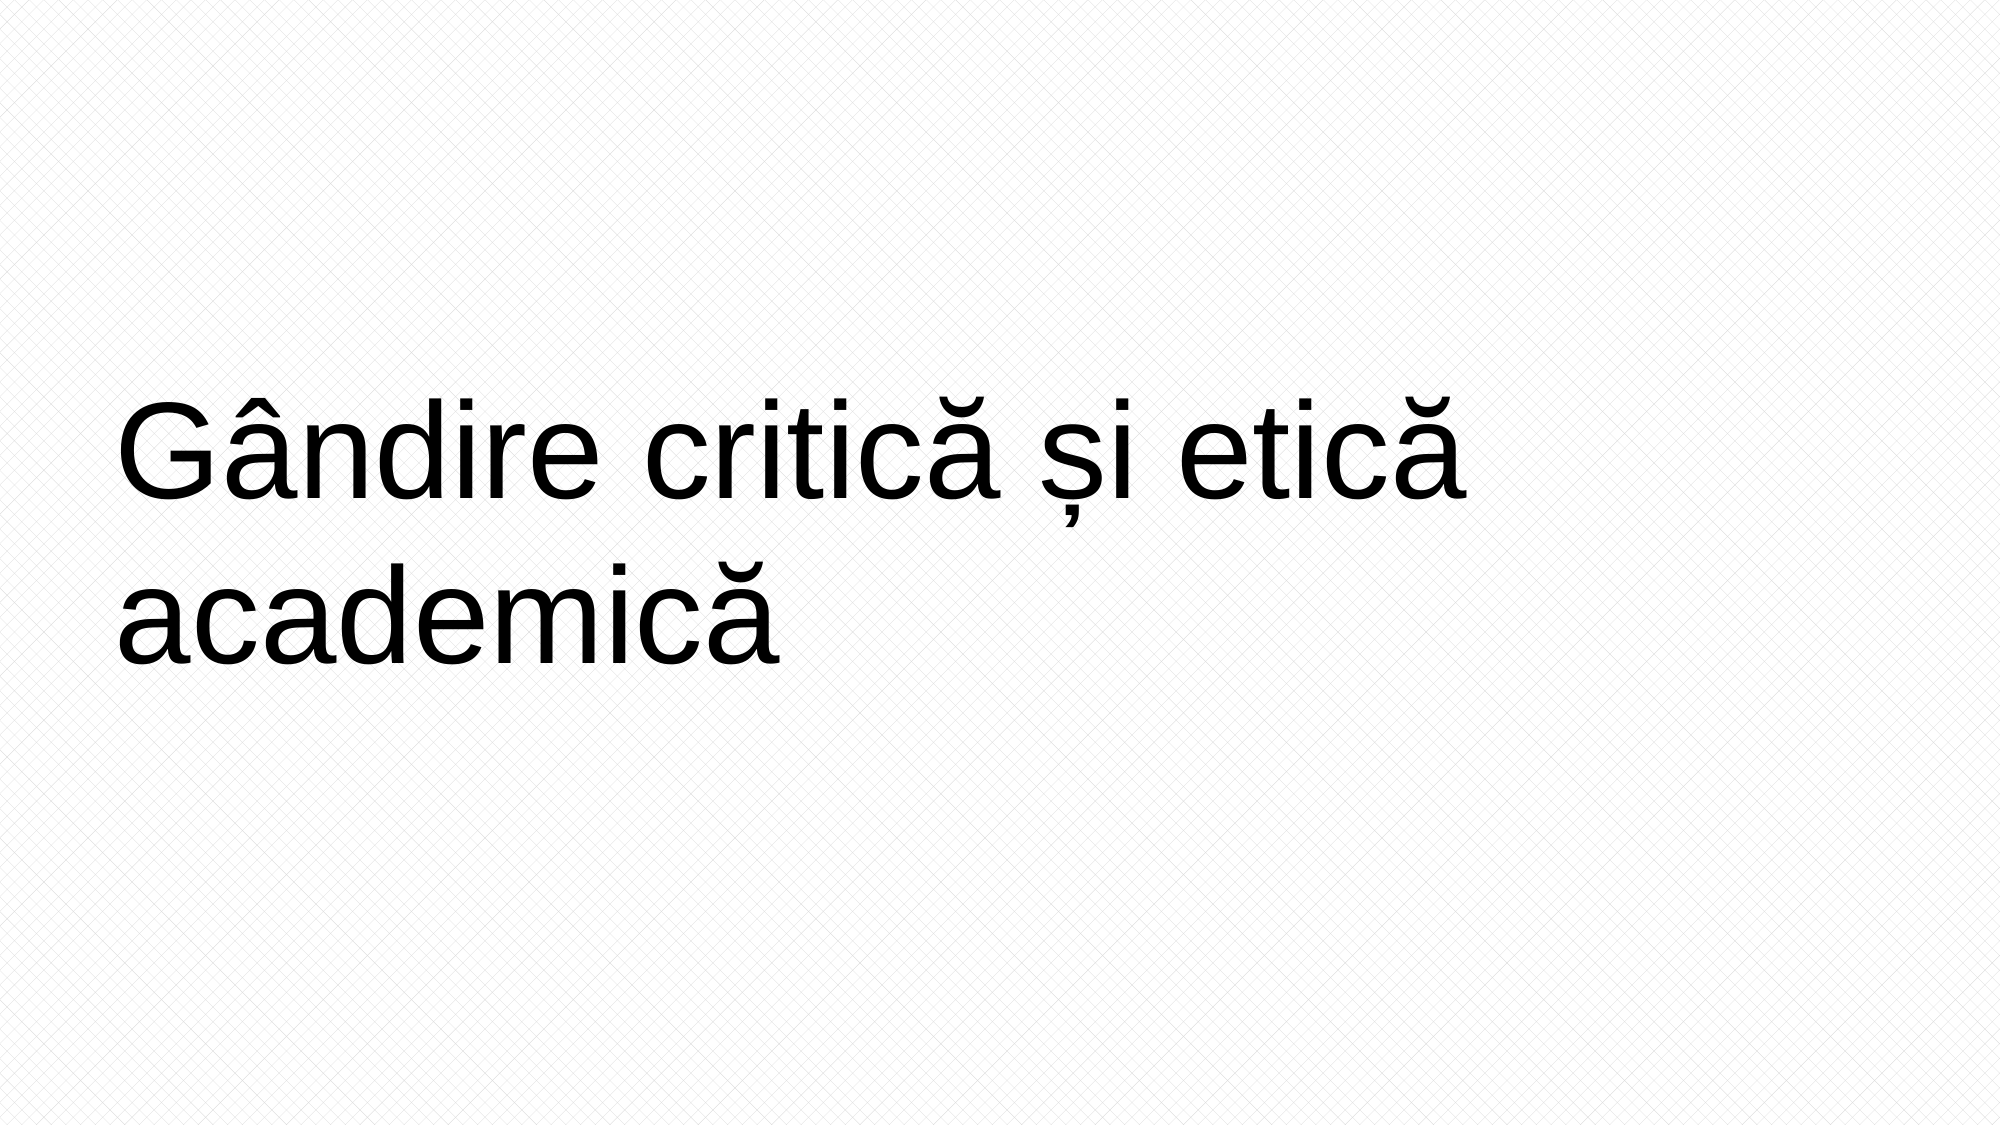

Gândire critică și etică academică
Planul
cursului
08. Noțiuni fundamentale de etică
09. Etica publicării
10. Teorii etice
11. Etică academică
12. Etica cercetării
13. Etica noilor tehnologii
14. Studii de caz și discuții libere
01. Gândire clară și critică
02. Definiții. Condiții necesare și suficiente
03. Capcane lingvistice
04. Adevăr. Concepte logice de bază
05. Ce este un raționament bun
06. Inducția și raționarea științifică
07. Raționamente morale